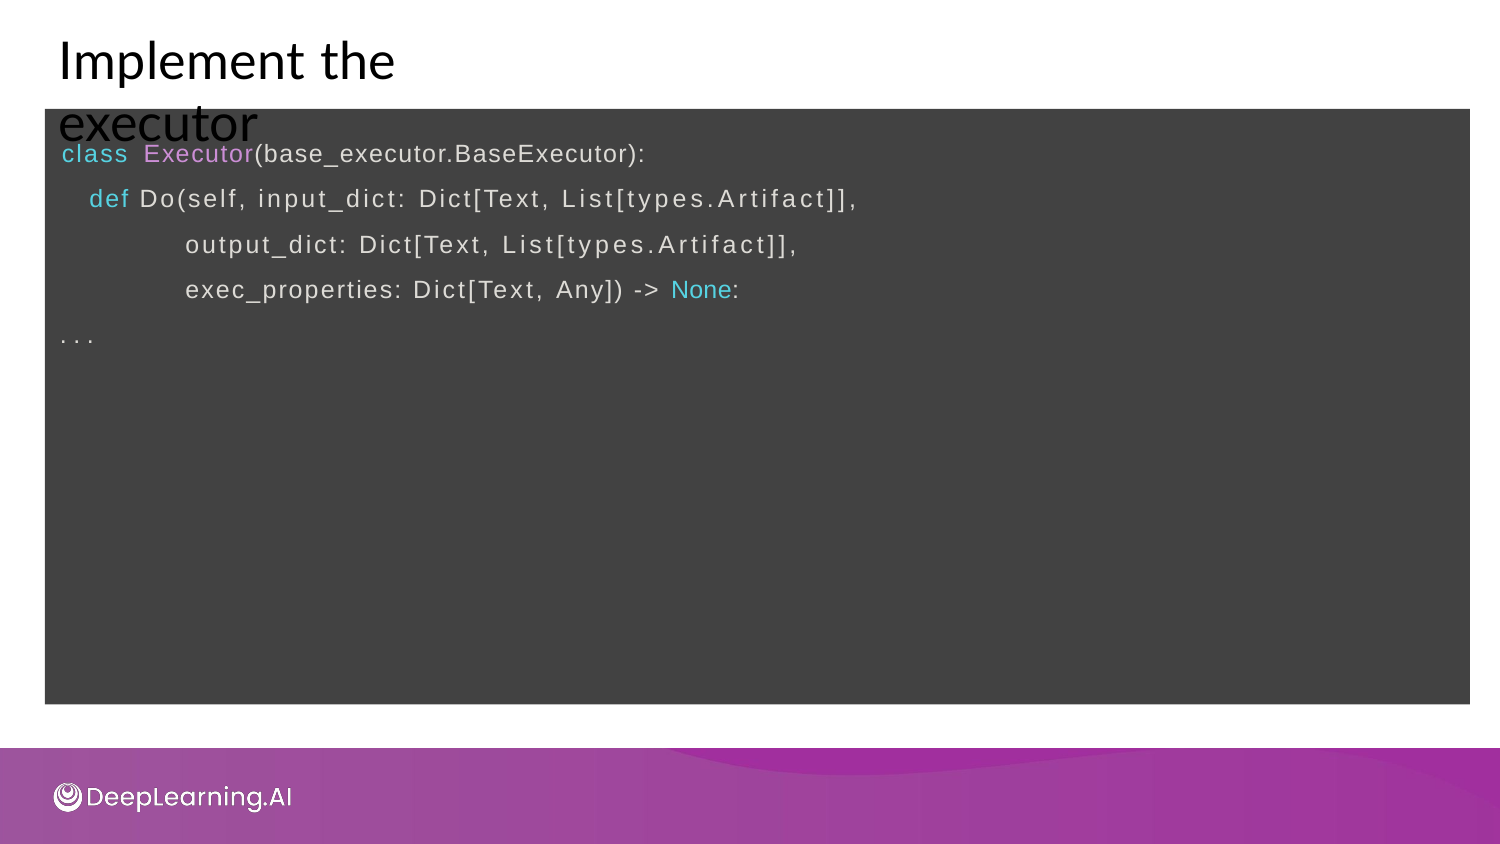

# Implement the executor

class Executor(base_executor.BaseExecutor):
def Do(self, input_dict: Dict[Text, List[types.Artifact]],  output_dict: Dict[Text, List[types.Artifact]],  exec_properties: Dict[Text, Any]) -> None:
...